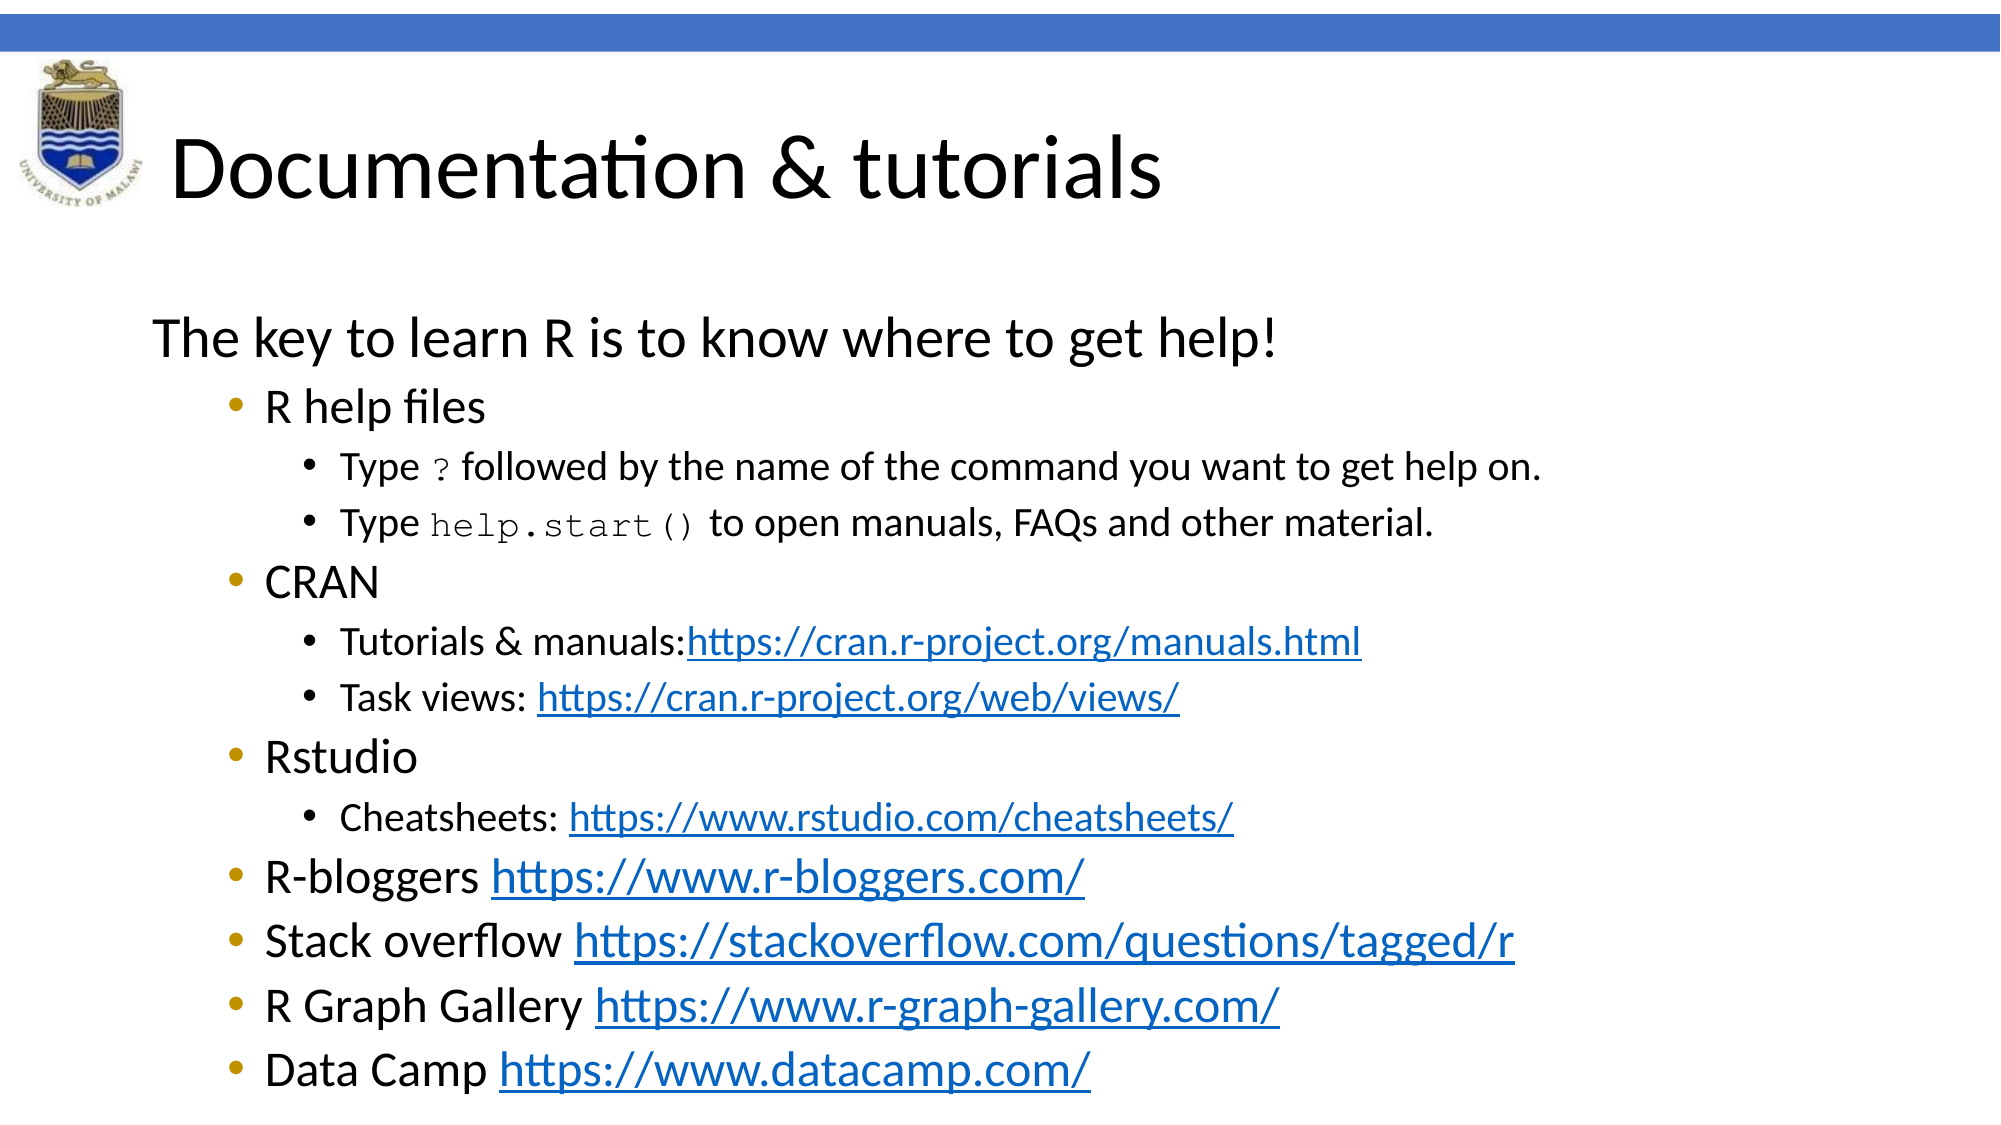

# Documentation & tutorials
The key to learn R is to know where to get help!
R help files
Type ? followed by the name of the command you want to get help on.
Type help.start() to open manuals, FAQs and other material.
CRAN
Tutorials & manuals:https://cran.r-project.org/manuals.html
Task views: https://cran.r-project.org/web/views/
Rstudio
Cheatsheets: https://www.rstudio.com/cheatsheets/
R-bloggers https://www.r-bloggers.com/
Stack overflow https://stackoverflow.com/questions/tagged/r
R Graph Gallery https://www.r-graph-gallery.com/
Data Camp https://www.datacamp.com/